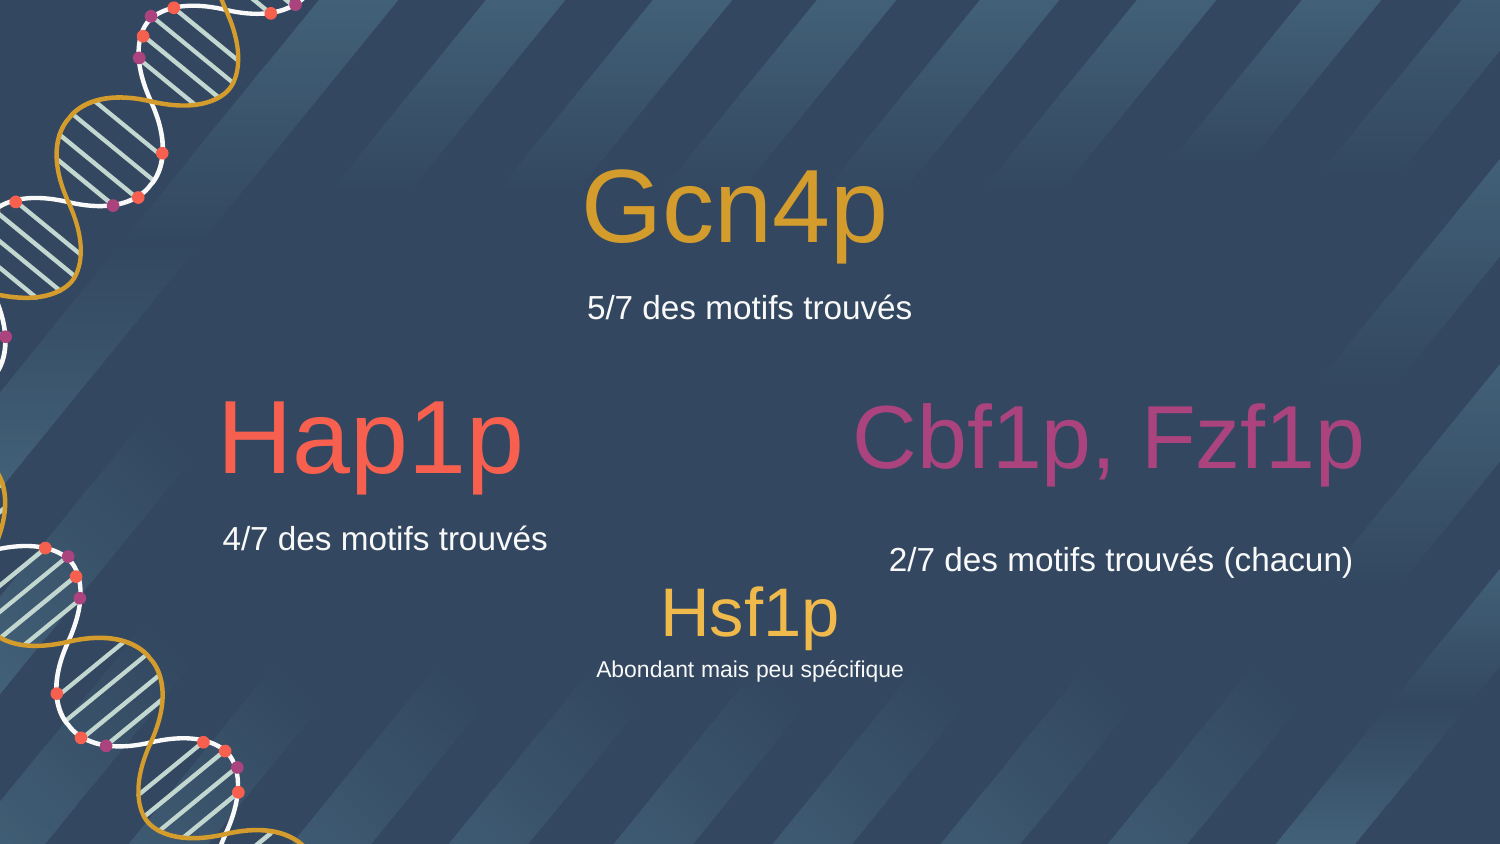

Gcn4p
5/7 des motifs trouvés
# Hap1p
Cbf1p, Fzf1p
2/7 des motifs trouvés (chacun)
4/7 des motifs trouvés
Hsf1p
Abondant mais peu spécifique